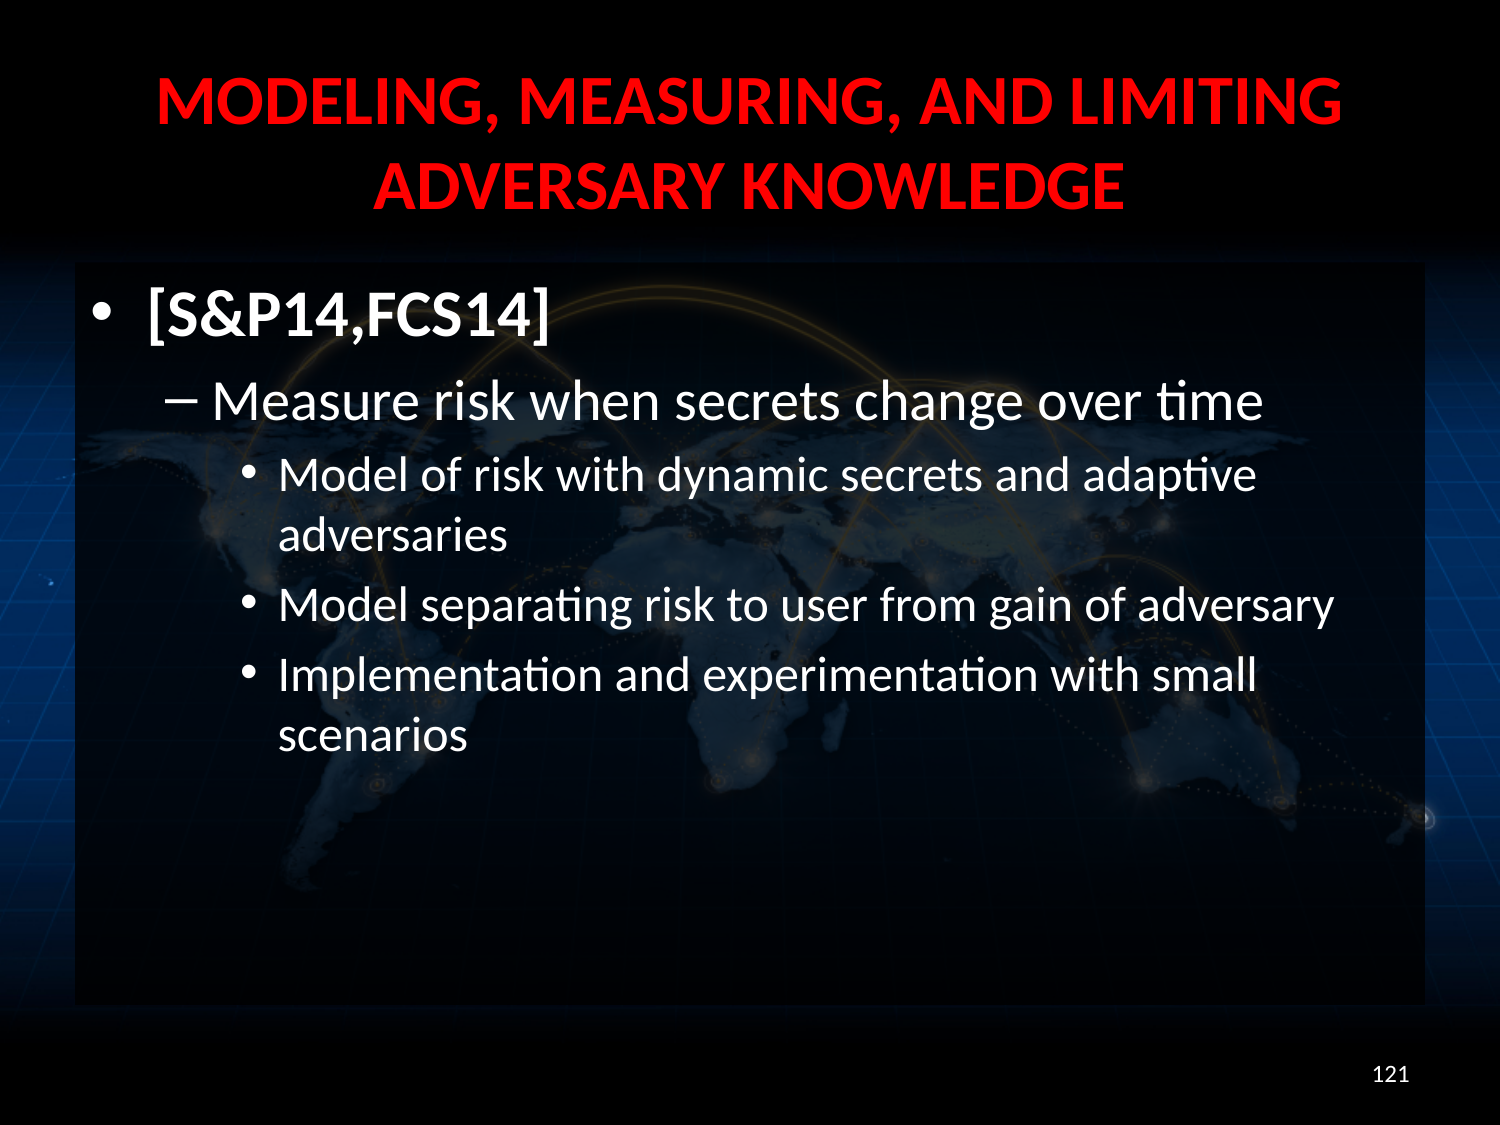

# Modeling, Measuring, and Limiting Adversary Knowledge
[S&P14,FCS14]
Measure risk when secrets change over time
Model of risk with dynamic secrets and adaptive adversaries
Model separating risk to user from gain of adversary
Implementation and experimentation with small scenarios

121